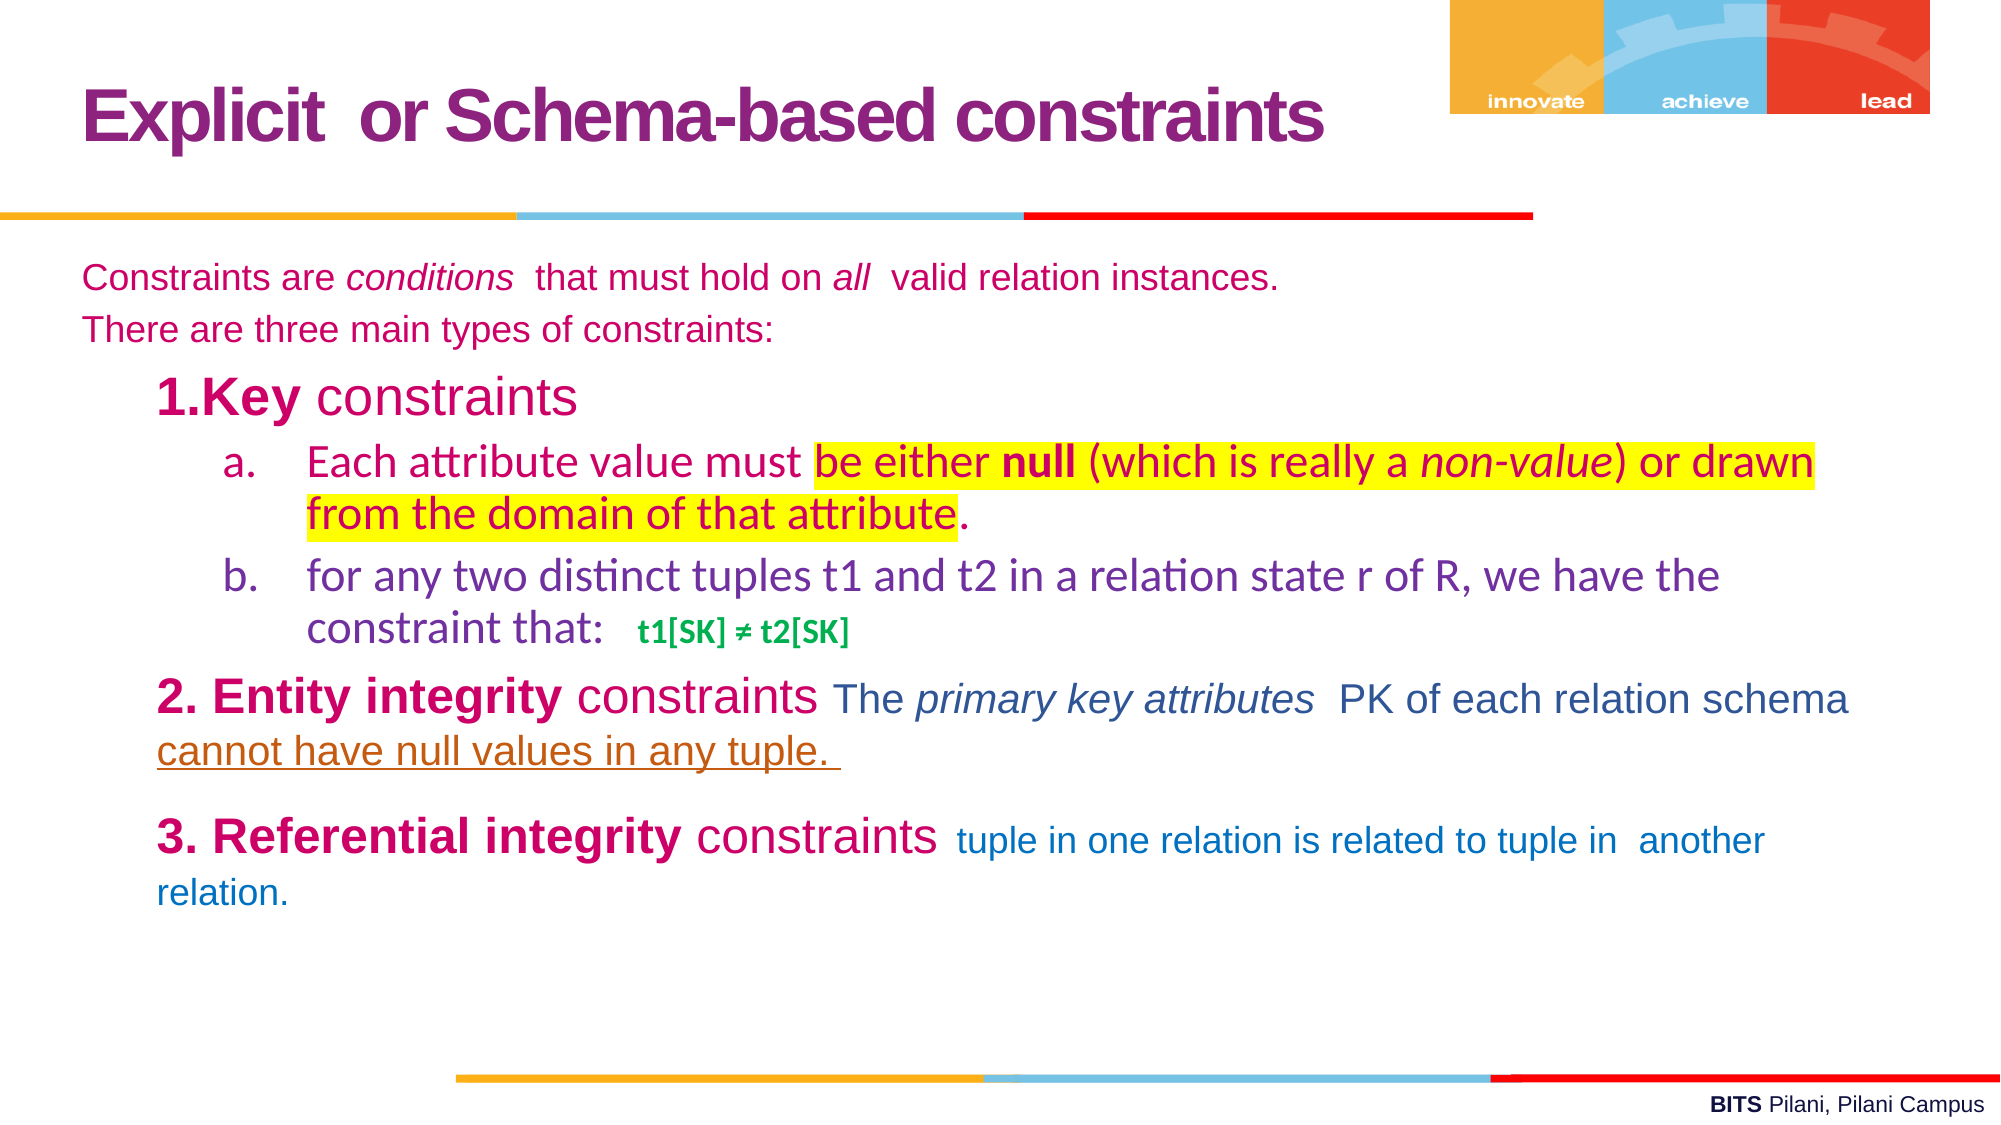

Explicit  or Schema-based constraints
Constraints are conditions  that must hold on all  valid relation instances.
There are three main types of constraints:
1.Key constraints
Each attribute value must be either null (which is really a non-value) or drawn from the domain of that attribute.
for any two distinct tuples t1 and t2 in a relation state r of R, we have the constraint that:   t1[SK] ≠ t2[SK]
2. Entity integrity constraints The primary key attributes  PK of each relation schema cannot have null values in any tuple.
3. Referential integrity constraints tuple in one relation is related to tuple in  another relation.